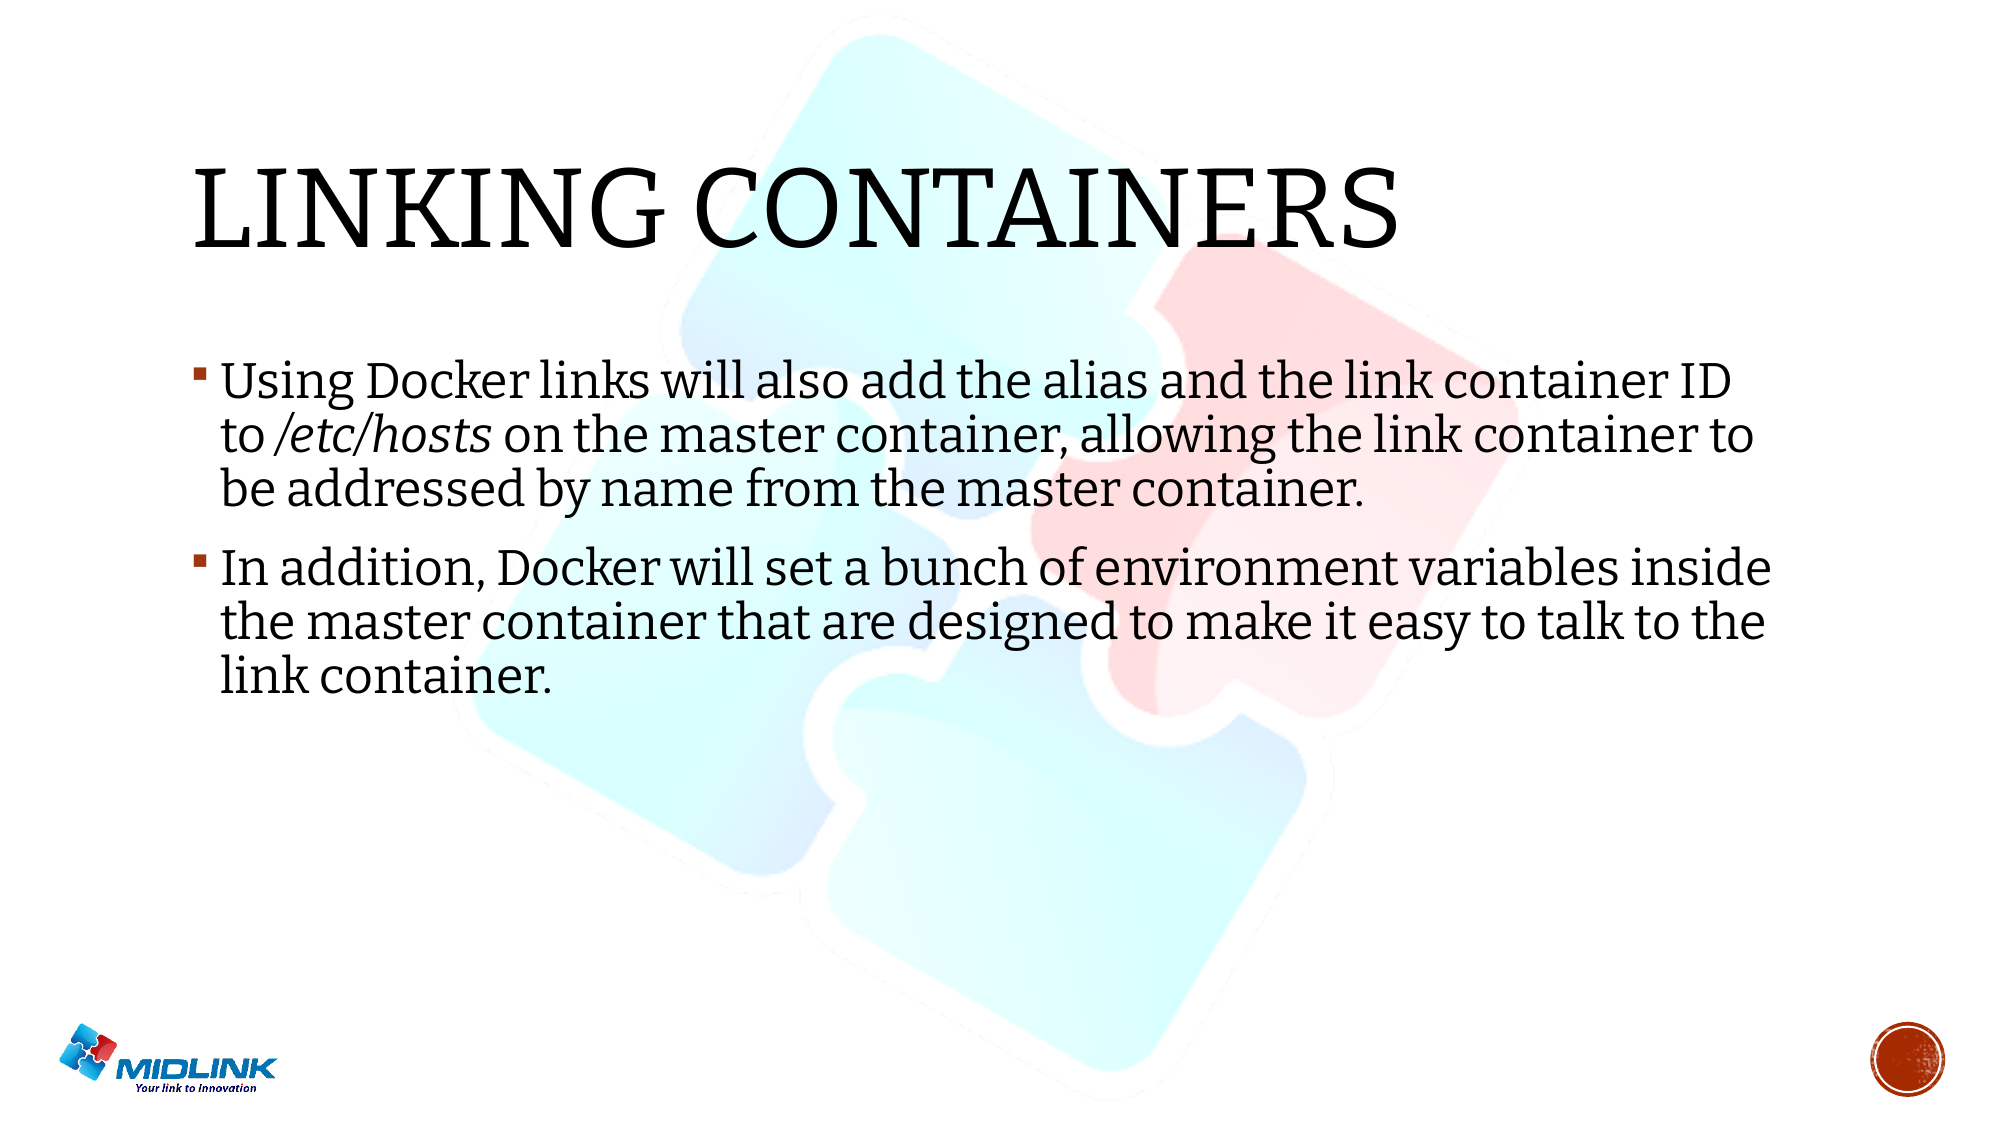

# Linking containers
Using Docker links will also add the alias and the link container ID to /etc/hosts on the master container, allowing the link container to be addressed by name from the master container.
In addition, Docker will set a bunch of environment variables inside the master container that are designed to make it easy to talk to the link container.